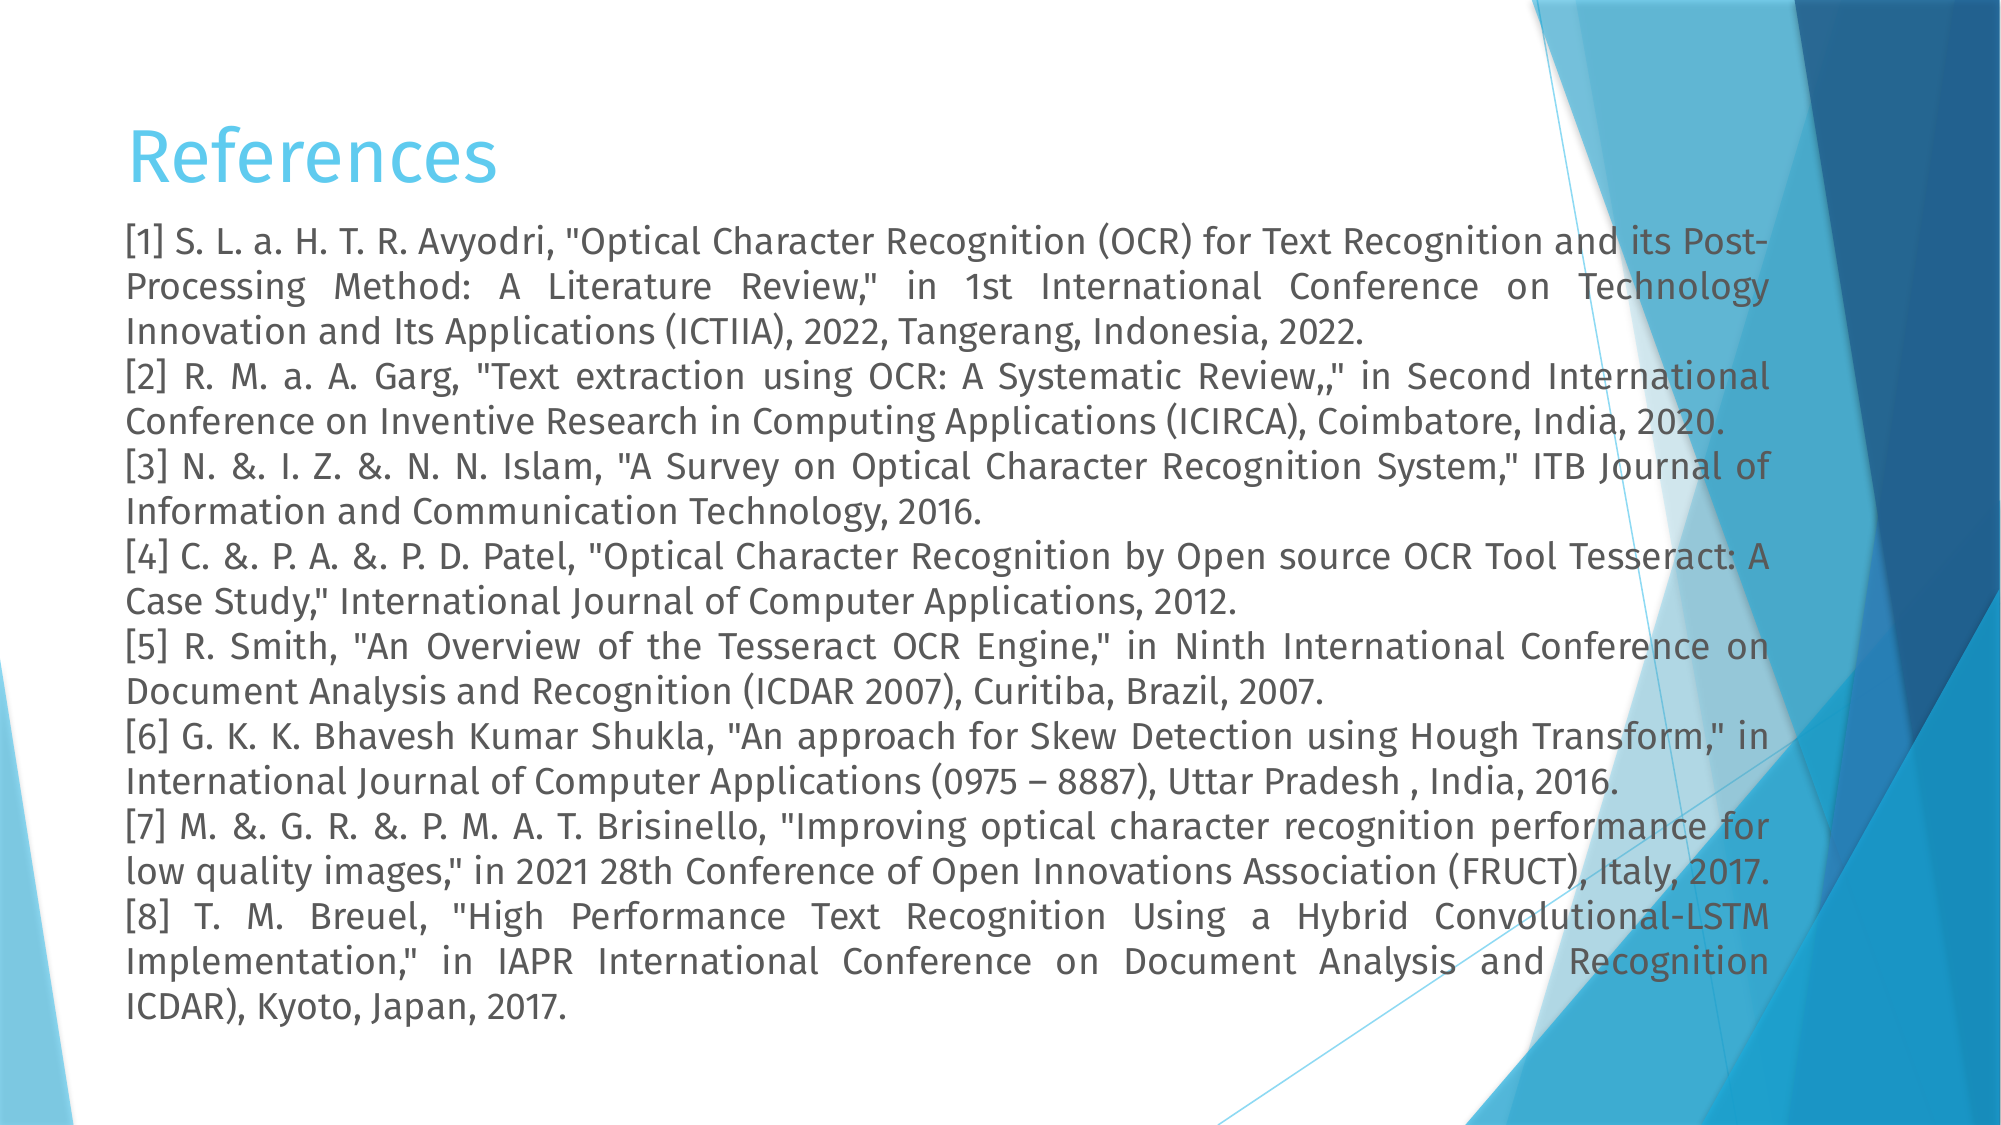

# References
[1] S. L. a. H. T. R. Avyodri, "Optical Character Recognition (OCR) for Text Recognition and its Post-Processing Method: A Literature Review," in 1st International Conference on Technology Innovation and Its Applications (ICTIIA), 2022, Tangerang, Indonesia, 2022.
[2] R. M. a. A. Garg, "Text extraction using OCR: A Systematic Review,," in Second International Conference on Inventive Research in Computing Applications (ICIRCA), Coimbatore, India, 2020.
[3] N. &. I. Z. &. N. N. Islam, "A Survey on Optical Character Recognition System," ITB Journal of Information and Communication Technology, 2016.
[4] C. &. P. A. &. P. D. Patel, "Optical Character Recognition by Open source OCR Tool Tesseract: A Case Study," International Journal of Computer Applications, 2012.
[5] R. Smith, "An Overview of the Tesseract OCR Engine," in Ninth International Conference on Document Analysis and Recognition (ICDAR 2007), Curitiba, Brazil, 2007.
[6] G. K. K. Bhavesh Kumar Shukla, "An approach for Skew Detection using Hough Transform," in International Journal of Computer Applications (0975 – 8887), Uttar Pradesh , India, 2016.
[7] M. &. G. R. &. P. M. A. T. Brisinello, "Improving optical character recognition performance for low quality images," in 2021 28th Conference of Open Innovations Association (FRUCT), Italy, 2017.
[8] T. M. Breuel, "High Performance Text Recognition Using a Hybrid Convolutional-LSTM Implementation," in IAPR International Conference on Document Analysis and Recognition ICDAR), Kyoto, Japan, 2017.